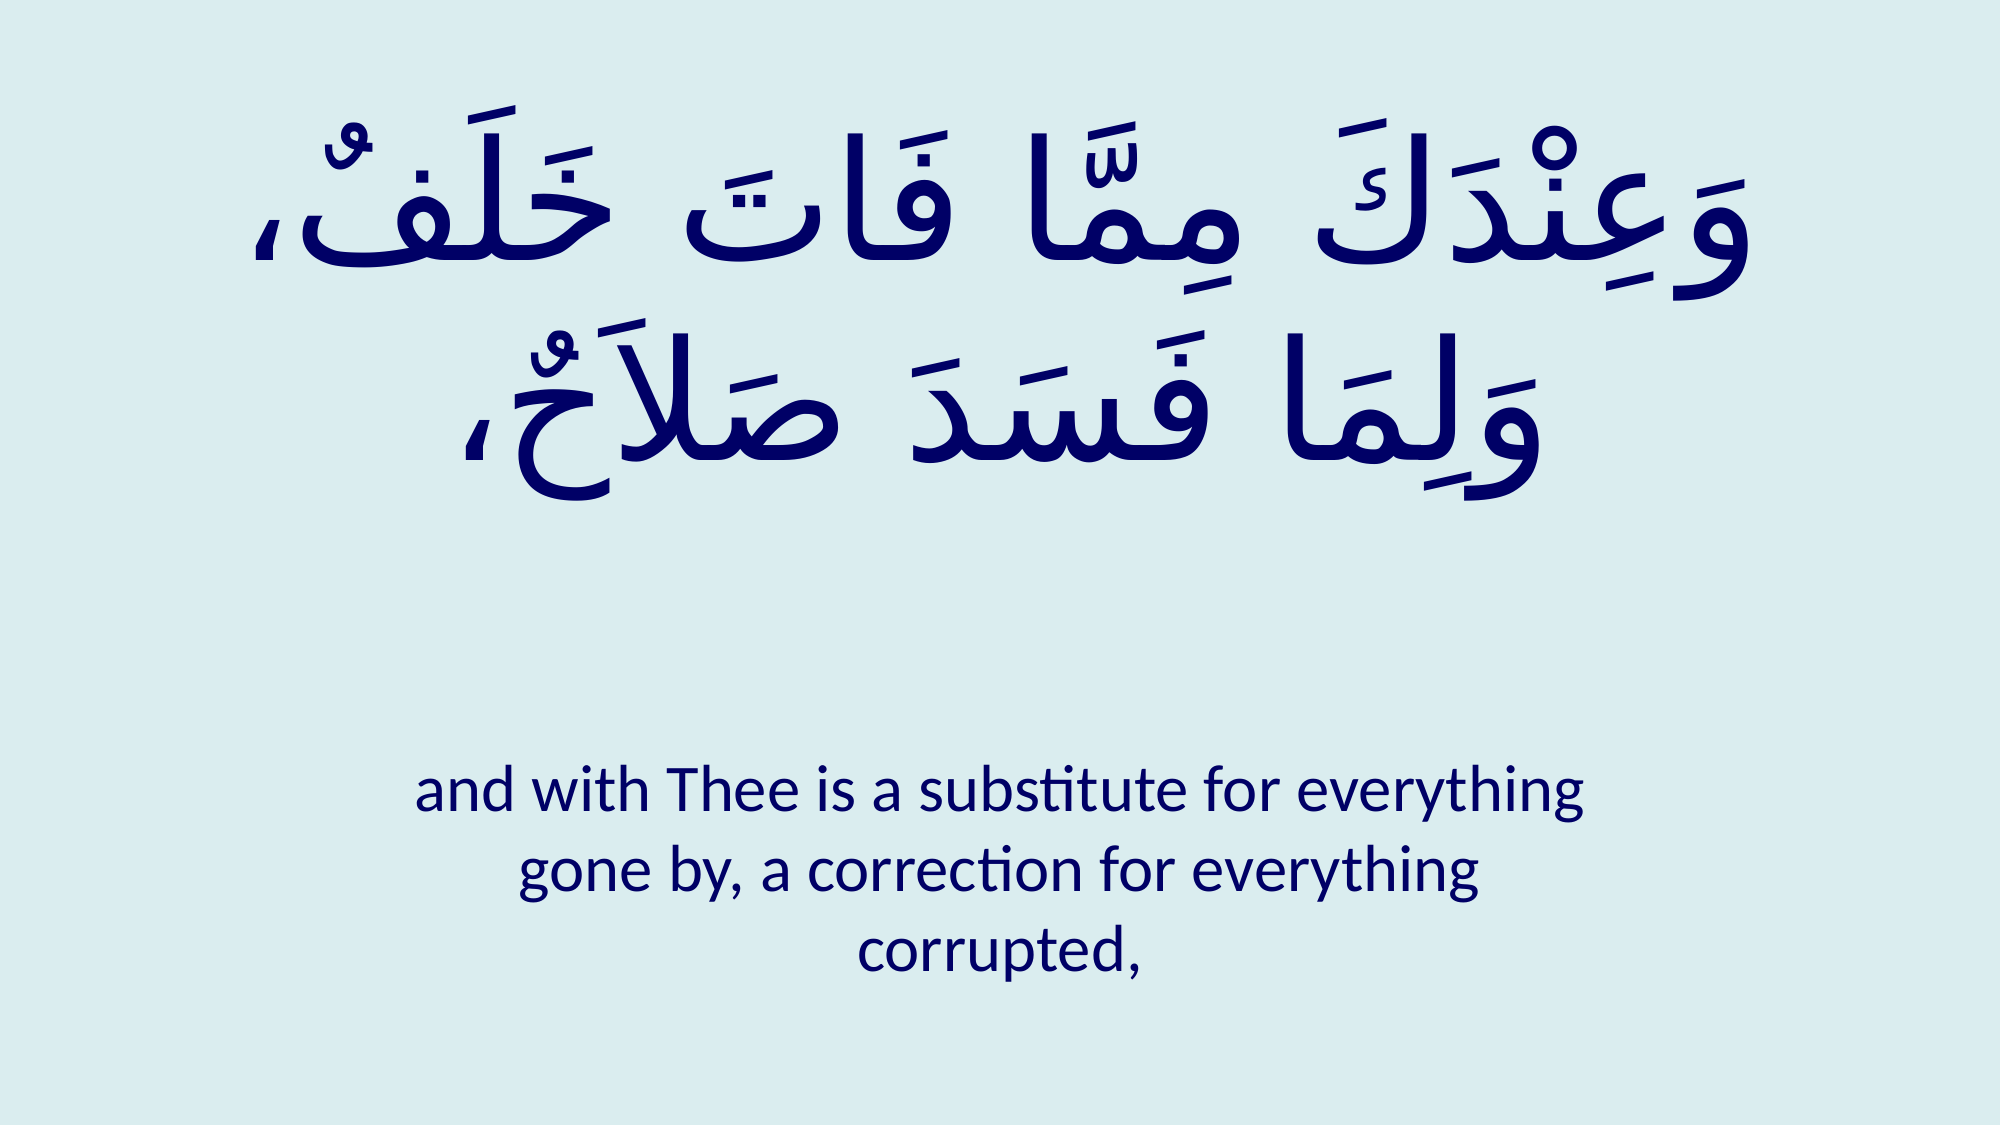

# وَعِنْدَكَ مِمَّا فَاتَ خَلَفٌ، وَلِمَا فَسَدَ صَلاَحٌ،
and with Thee is a substitute for everything gone by, a correction for everything corrupted,